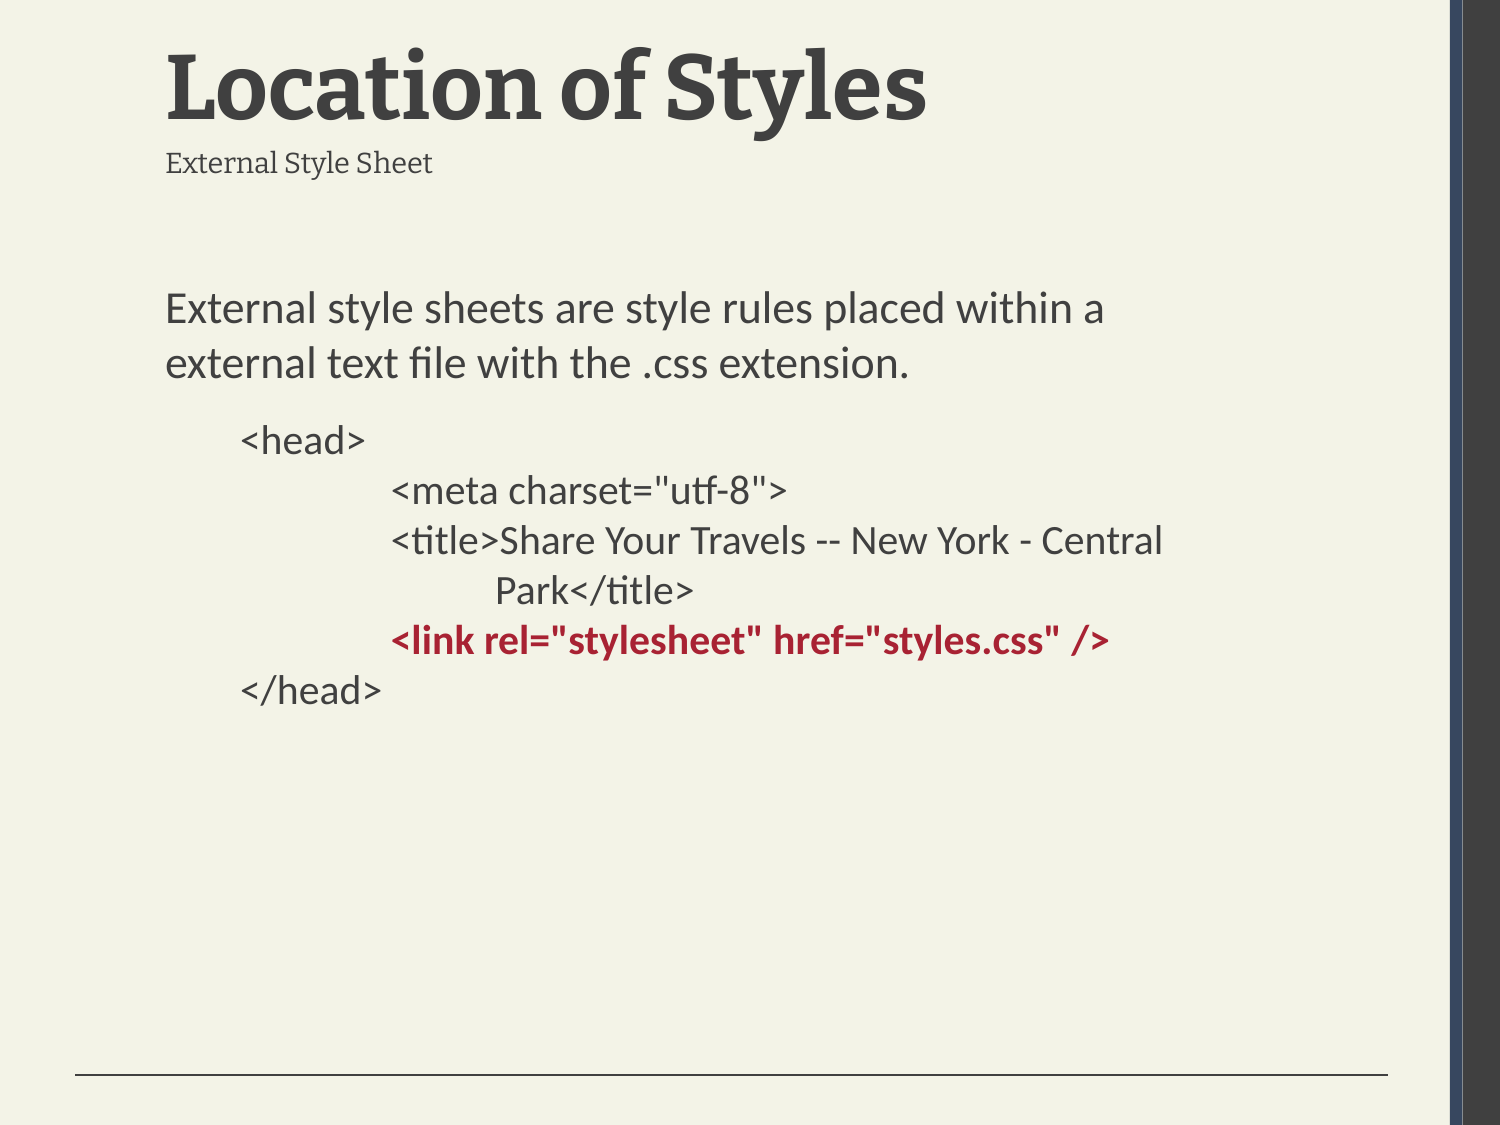

# Location of Styles
External Style Sheet
External style sheets are style rules placed within a external text file with the .css extension.
<head>
		<meta charset="utf-8">
		<title>Share Your Travels -- New York - Central
		           Park</title>
		<link rel="stylesheet" href="styles.css" />
</head>